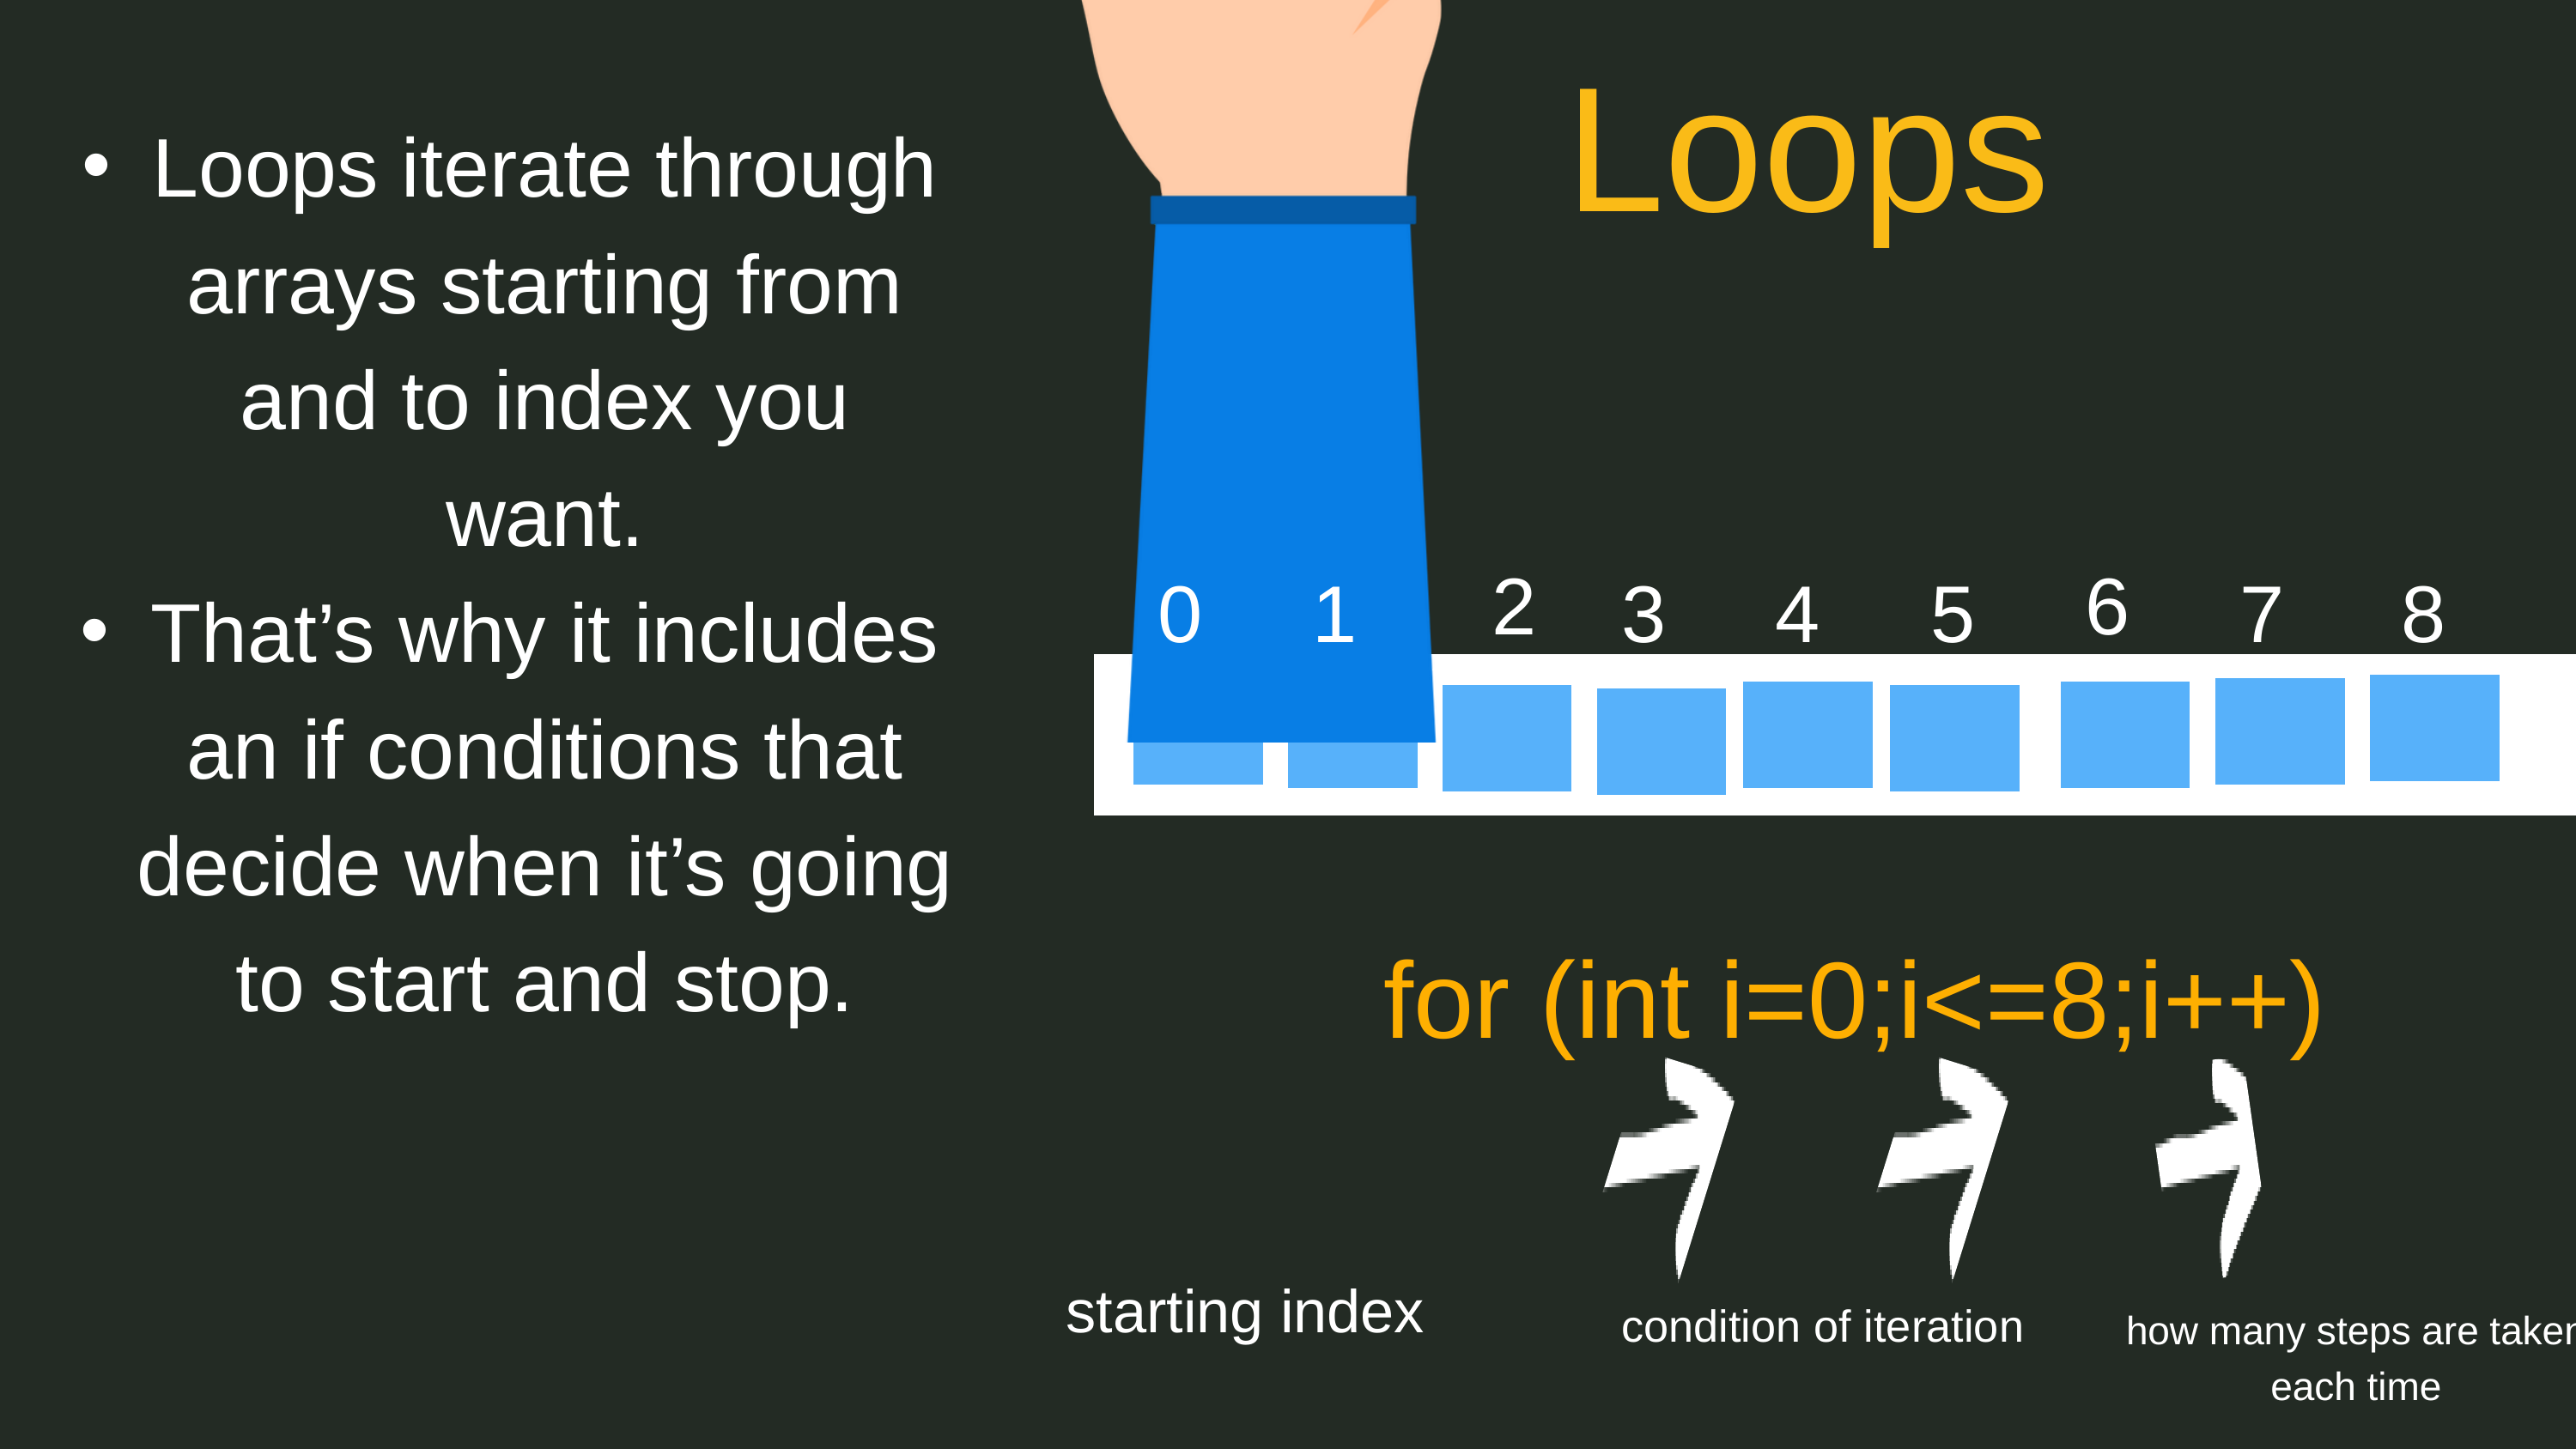

Loops
Loops iterate through arrays starting from and to index you want.
That’s why it includes an if conditions that decide when it’s going to start and stop.

2
6
0
1
3
4
5
7
8

for (int i=0;i<=8;i++)

starting index
condition of iteration
how many steps are taken each time